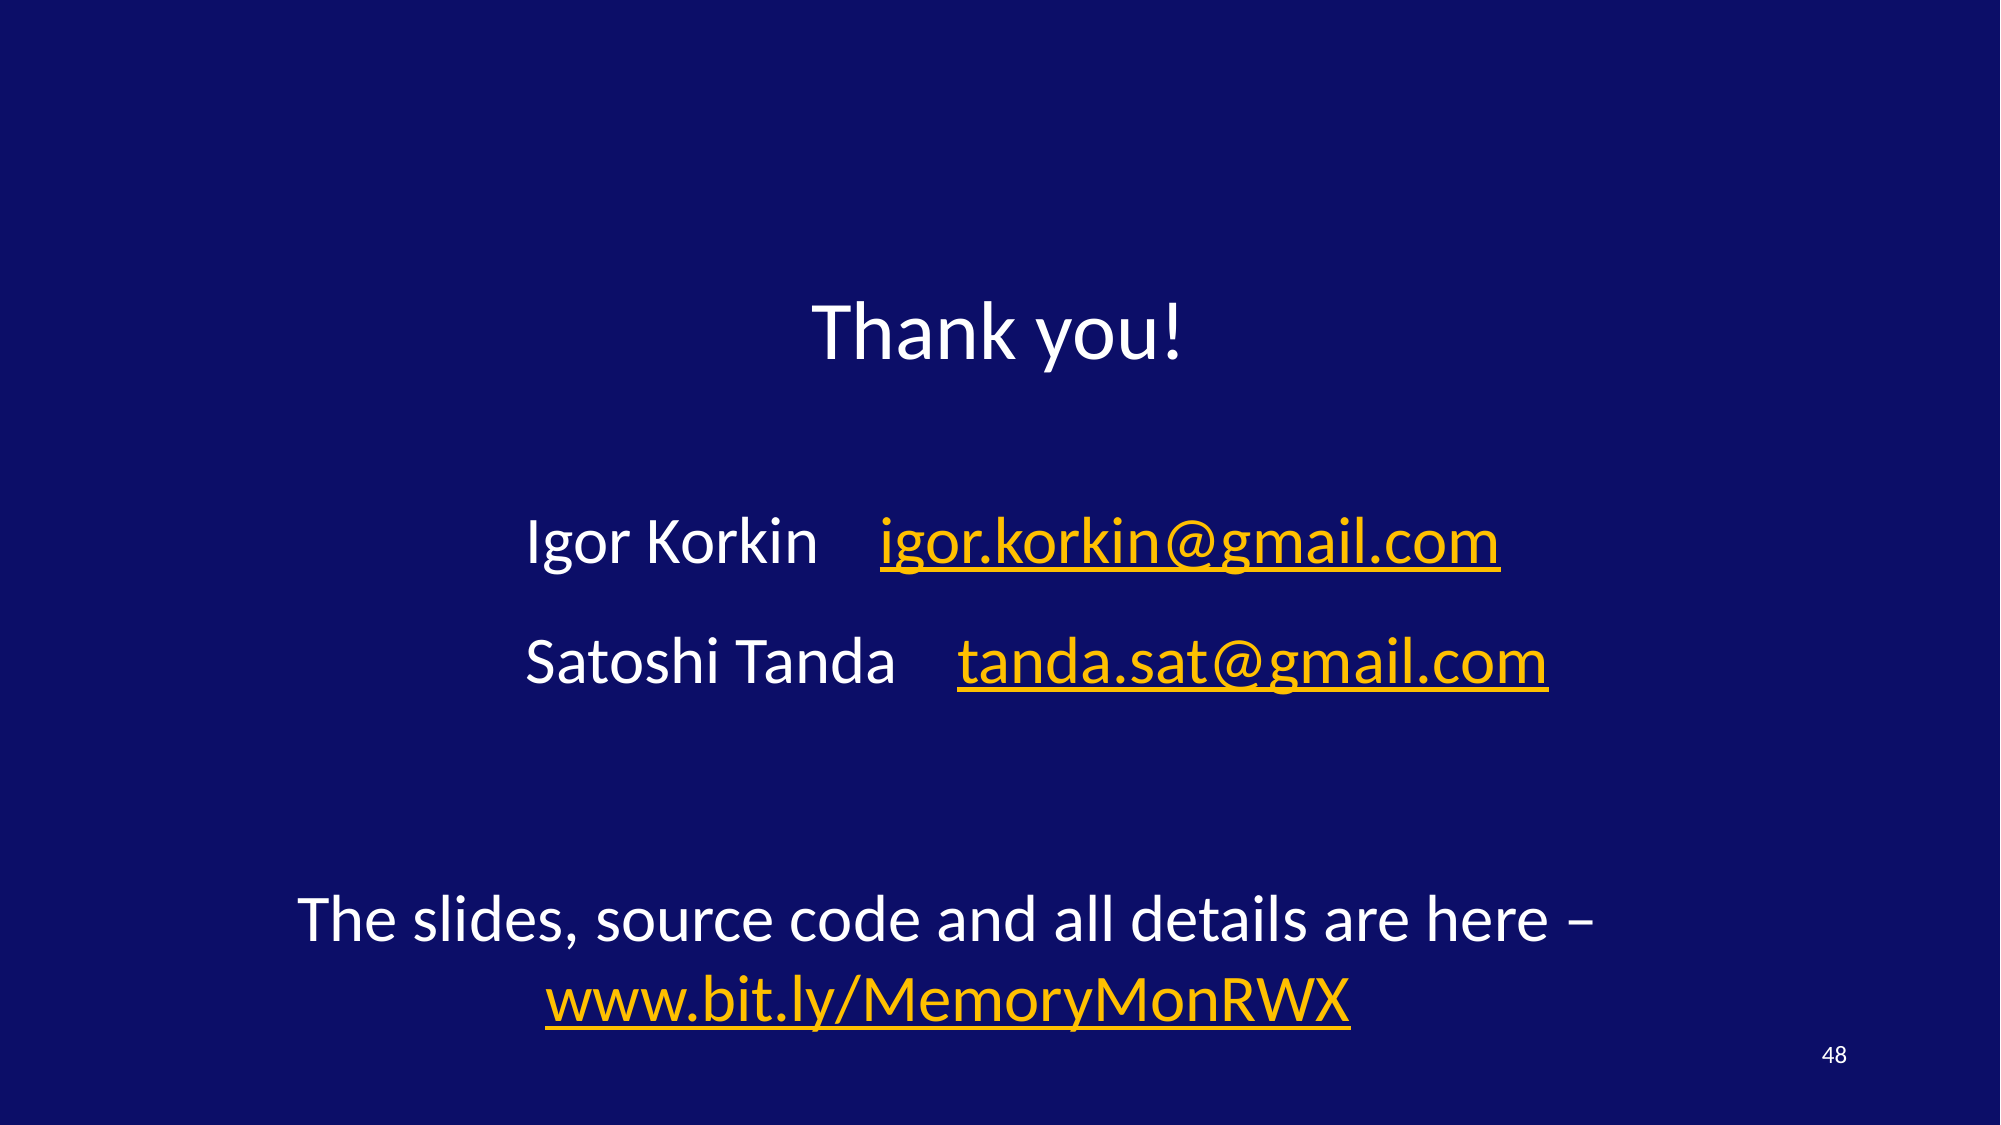

Thank you!

Igor Korkin    igor.korkin@gmail.com
Satoshi Tanda    tanda.sat@gmail.com

The slides, source code and all details are here – www.bit.ly/MemoryMonRWX
48